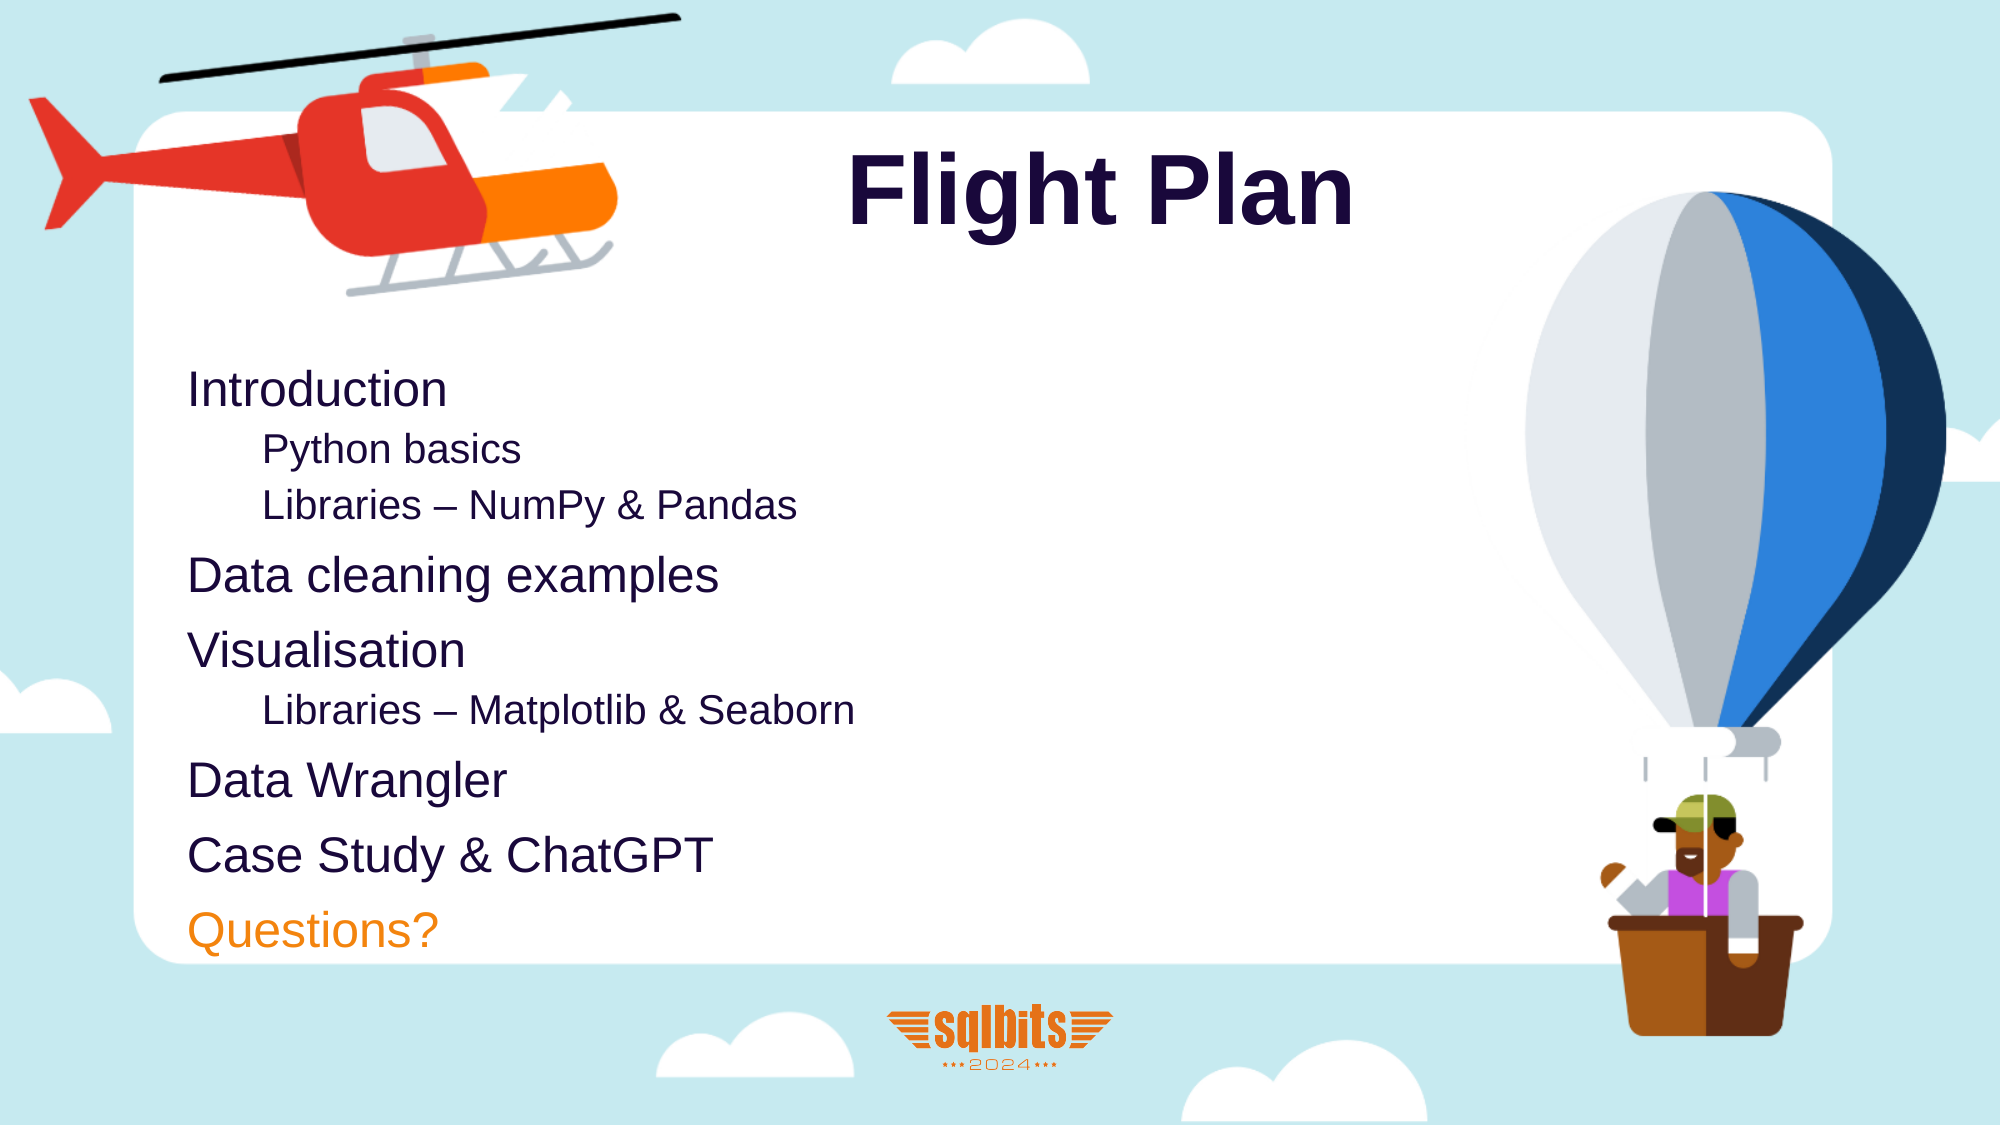

# Flight Plan
Introduction
Python basics
Libraries – NumPy & Pandas
Data cleaning examples
Visualisation
Libraries – Matplotlib & Seaborn
Data Wrangler
Case Study & ChatGPT
Questions?